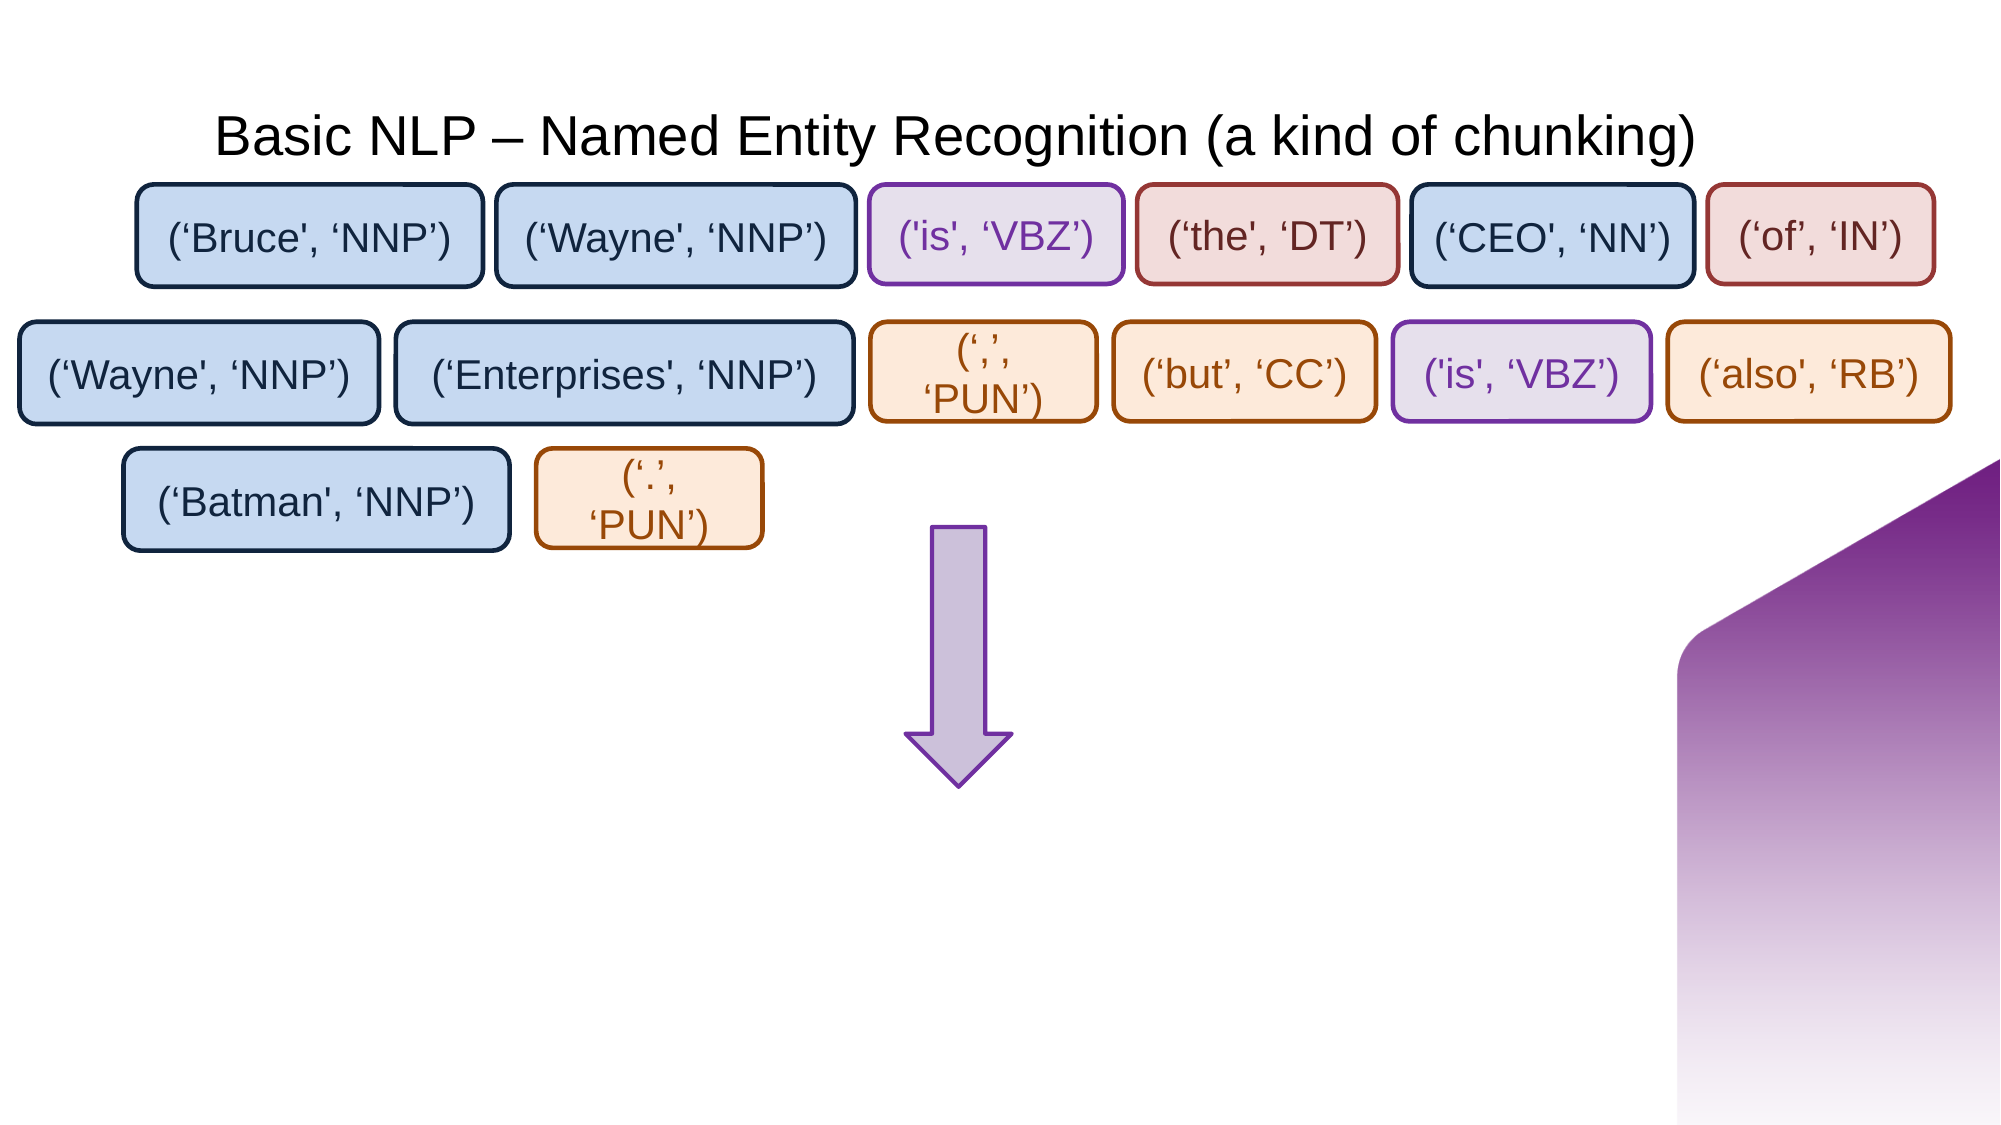

# Basic NLP – Named Entity Recognition (a kind of chunking)
(‘Bruce', ‘NNP’)
(‘the', ‘DT’)
(‘CEO', ‘NN’)
(‘.’, ‘PUN’)
('is', ‘VBZ’)
(‘but’, ‘CC’)
(‘Wayne', ‘NNP’)
(‘of’, ‘IN’)
(‘Wayne', ‘NNP’)
(‘Batman', ‘NNP’)
(‘,’, ‘PUN’)
('is', ‘VBZ’)
(‘also', ‘RB’)
(‘Enterprises', ‘NNP’)